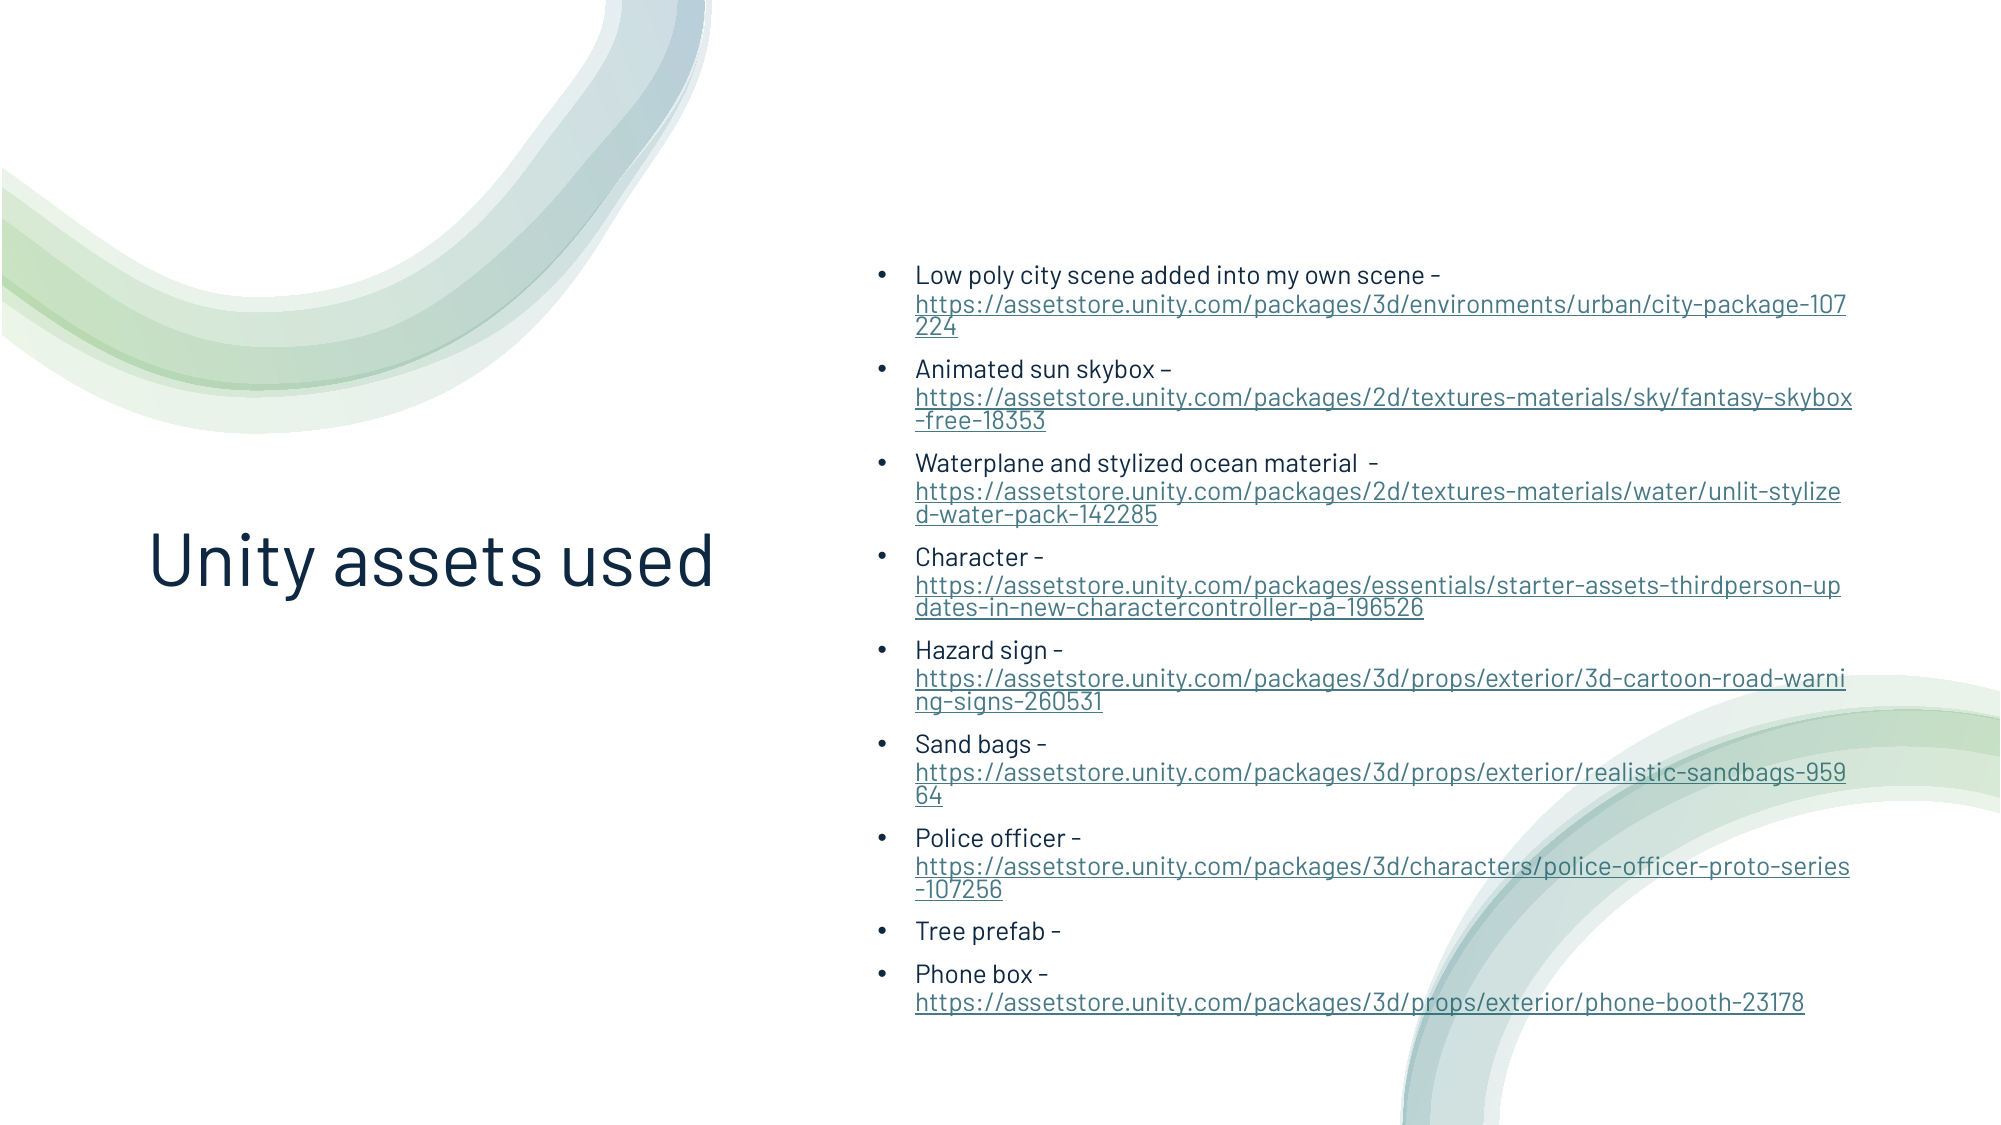

# Unity assets used
Low poly city scene added into my own scene - https://assetstore.unity.com/packages/3d/environments/urban/city-package-107224
Animated sun skybox –  https://assetstore.unity.com/packages/2d/textures-materials/sky/fantasy-skybox-free-18353
Waterplane and stylized ocean material  - https://assetstore.unity.com/packages/2d/textures-materials/water/unlit-stylized-water-pack-142285
Character - https://assetstore.unity.com/packages/essentials/starter-assets-thirdperson-updates-in-new-charactercontroller-pa-196526
Hazard sign - https://assetstore.unity.com/packages/3d/props/exterior/3d-cartoon-road-warning-signs-260531
Sand bags - https://assetstore.unity.com/packages/3d/props/exterior/realistic-sandbags-95964
Police officer - https://assetstore.unity.com/packages/3d/characters/police-officer-proto-series-107256
Tree prefab -
Phone box - https://assetstore.unity.com/packages/3d/props/exterior/phone-booth-23178